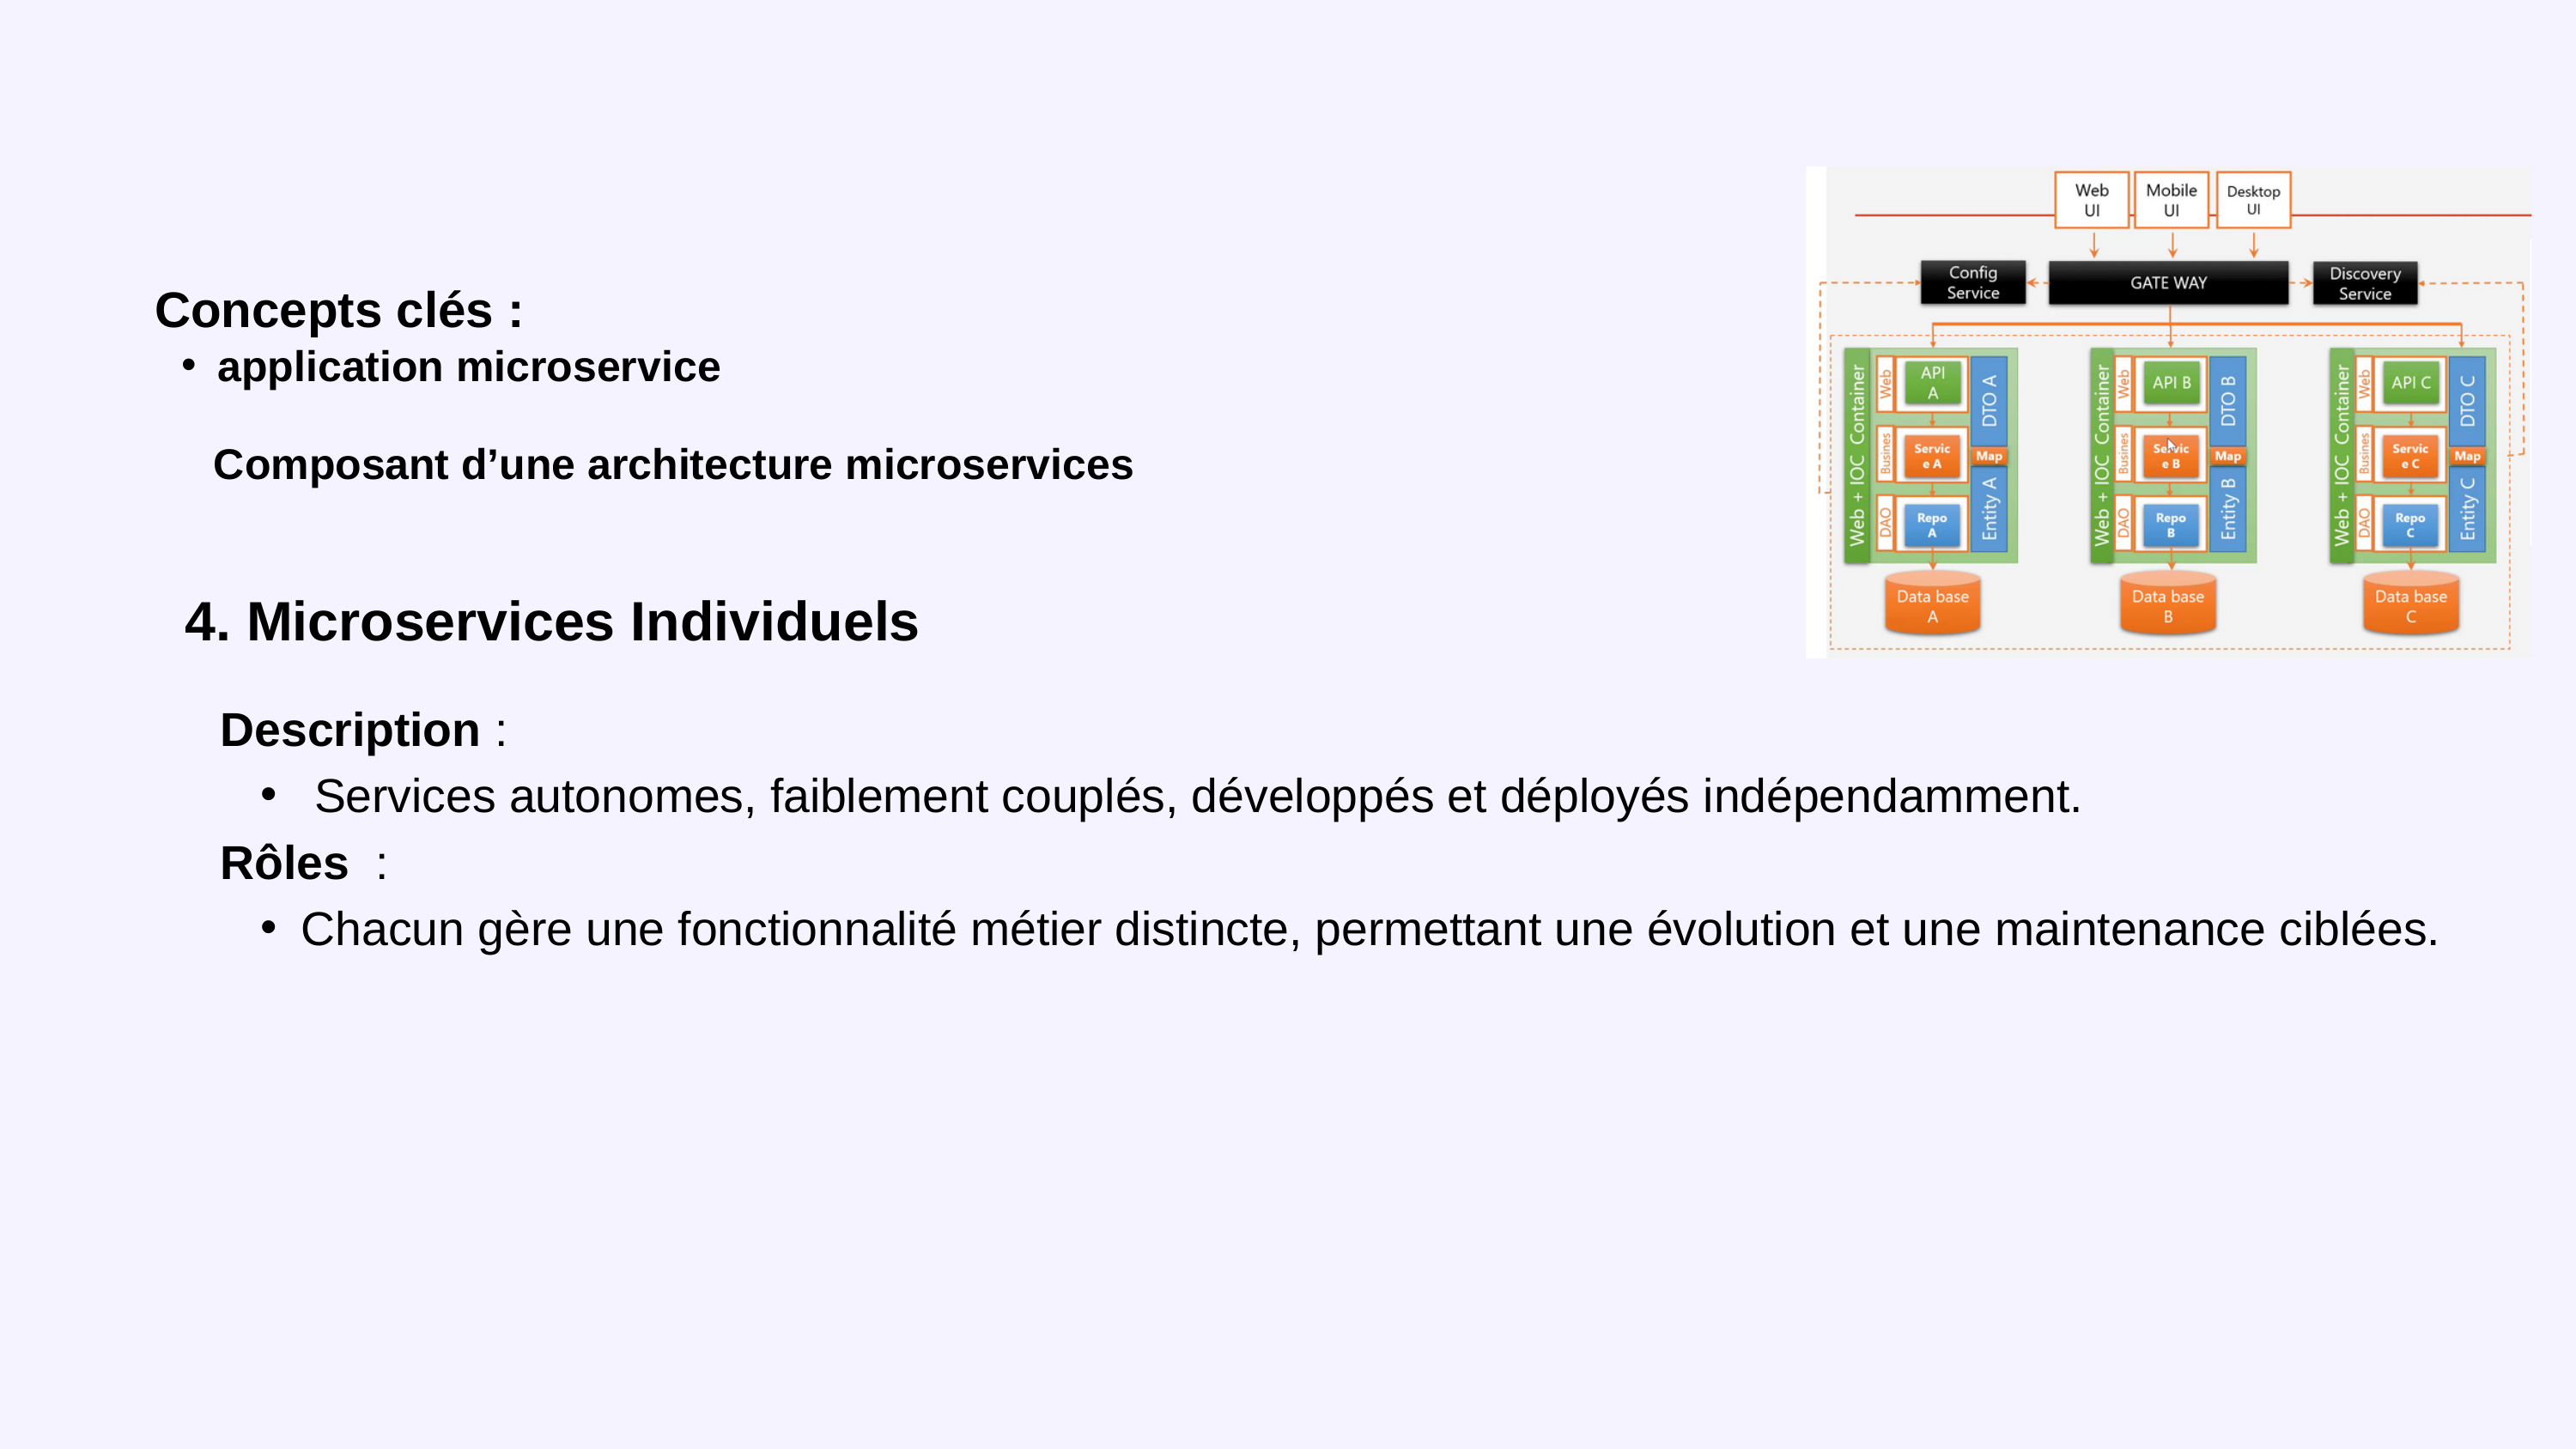

Concepts clés :
application microservice
Composant d’une architecture microservices
4. Microservices Individuels
Description :
 Services autonomes, faiblement couplés, développés et déployés indépendamment.
Rôles  :
Chacun gère une fonctionnalité métier distincte, permettant une évolution et une maintenance ciblées.